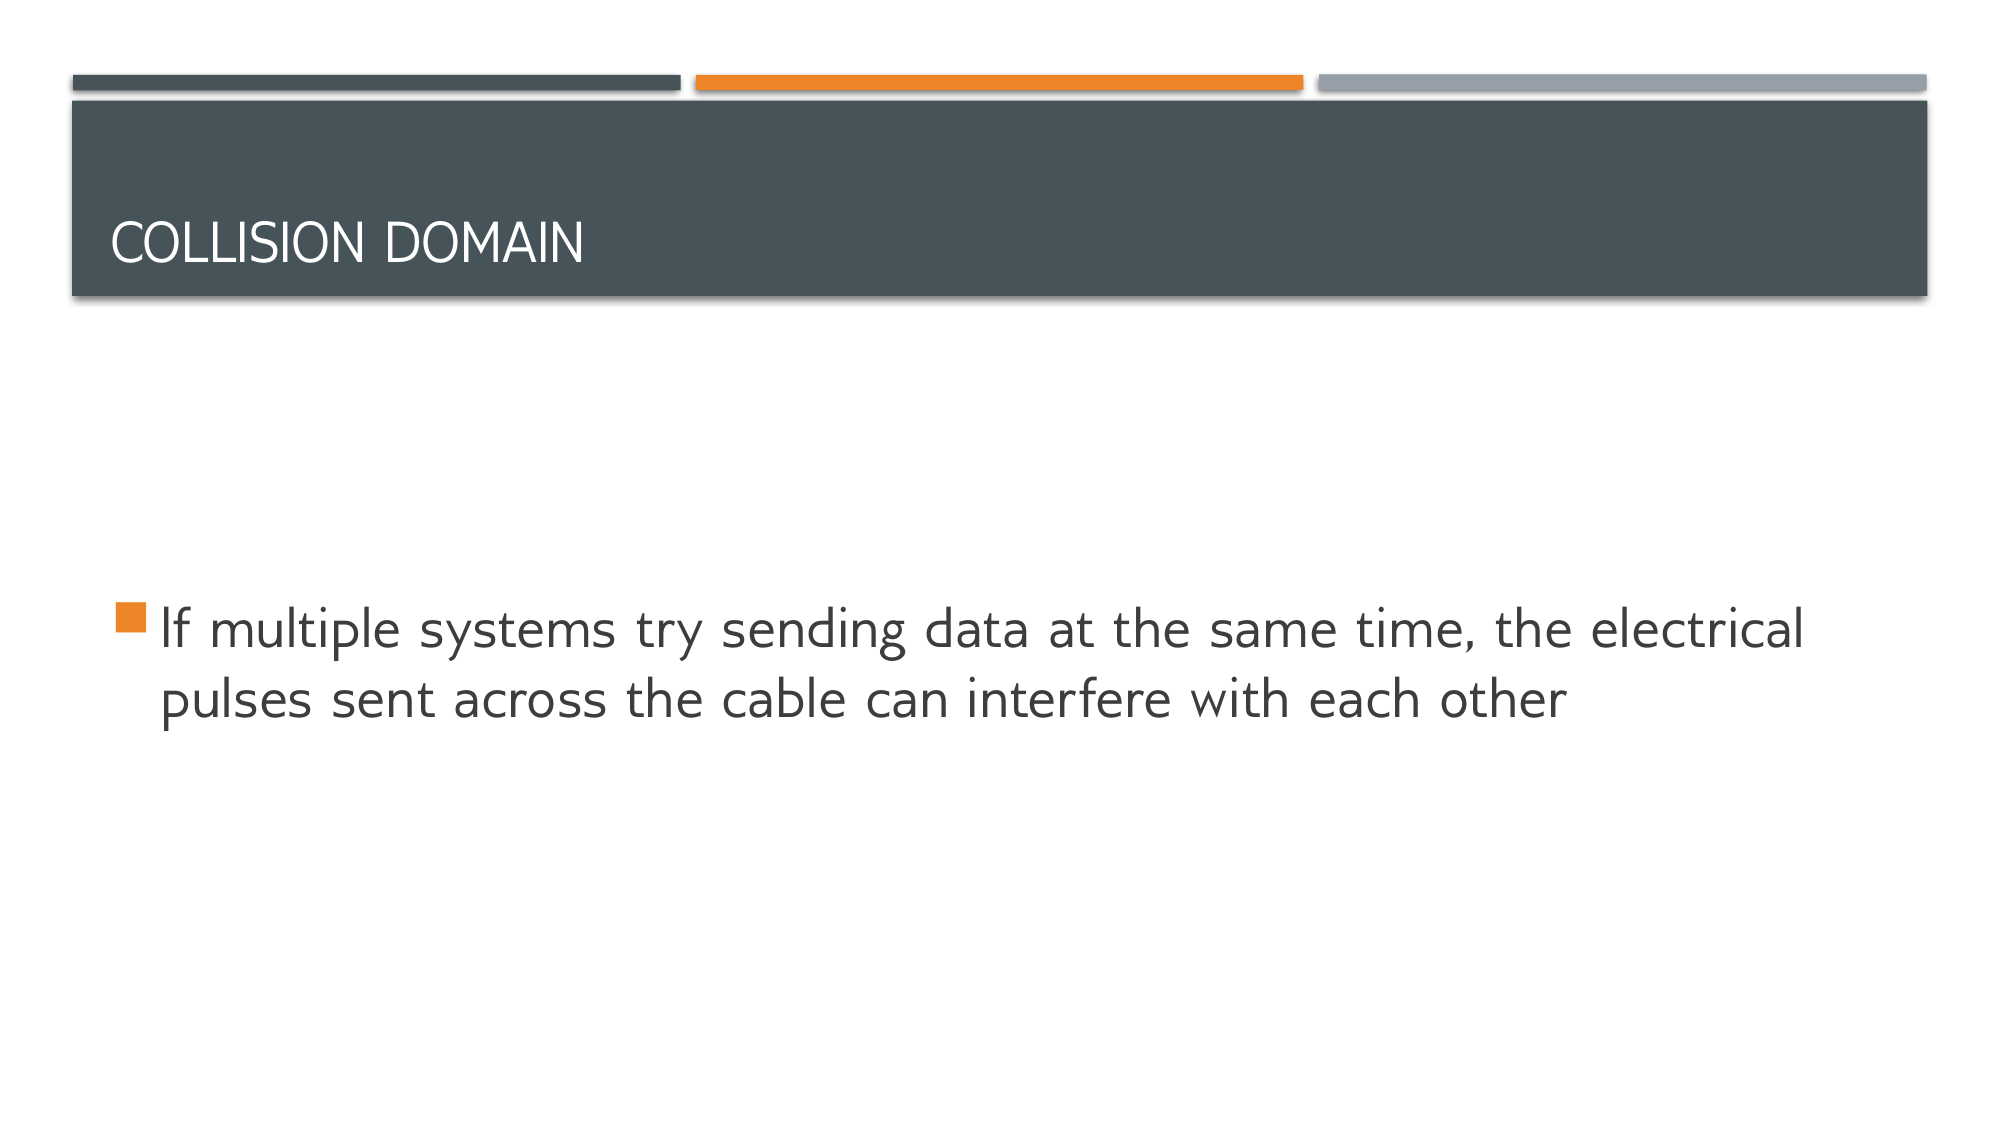

# Collision domain
If multiple systems try sending data at the same time, the electrical pulses sent across the cable can interfere with each other